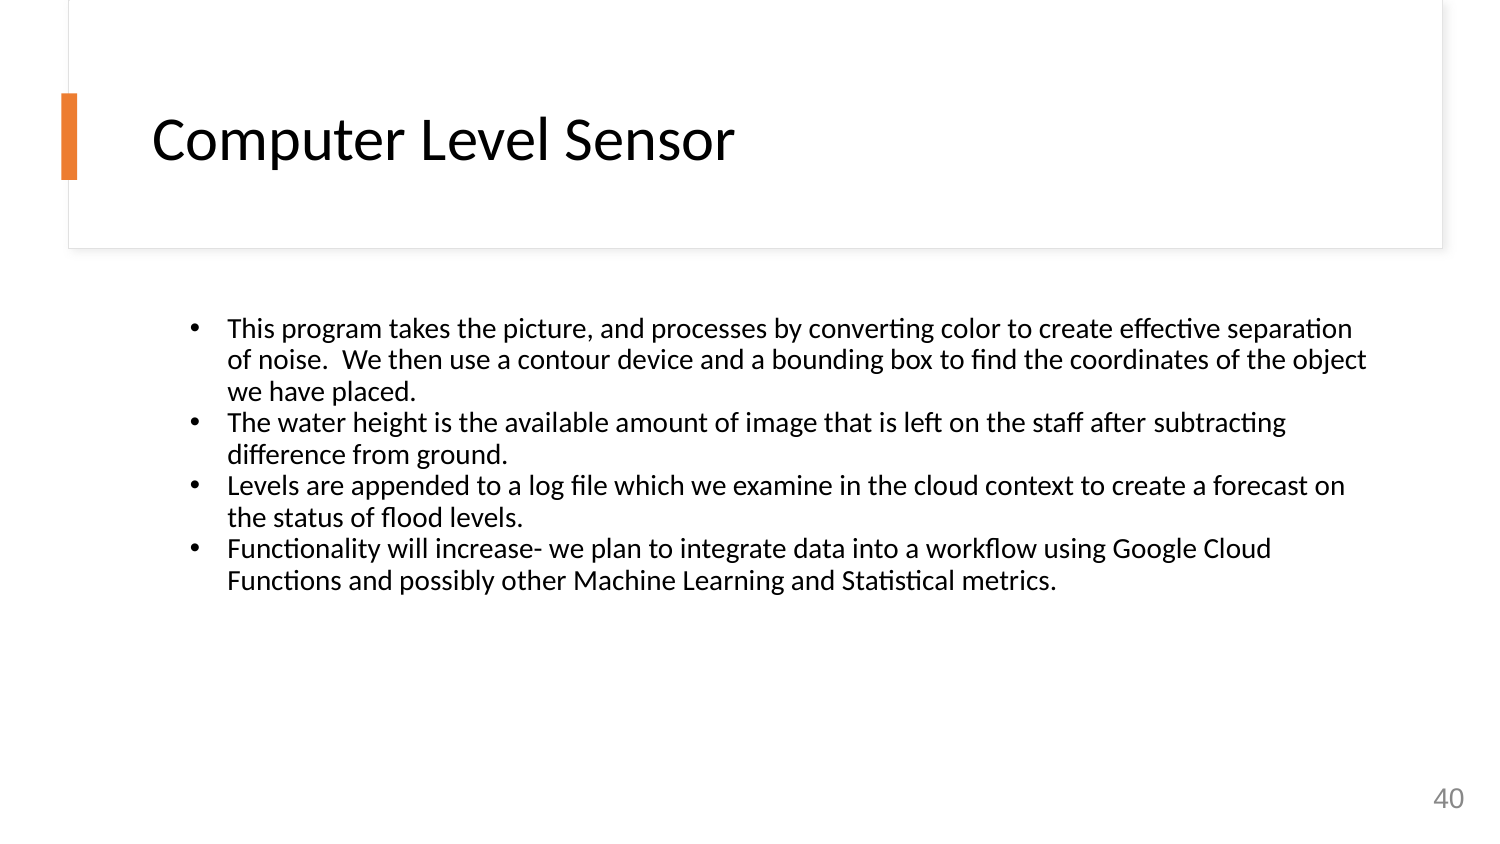

# Computer Level Sensor

This program takes the picture, and processes by converting color to create effective separation of noise.  We then use a contour device and a bounding box to find the coordinates of the object we have placed.
The water height is the available amount of image that is left on the staff after subtracting difference from ground.
Levels are appended to a log file which we examine in the cloud context to create a forecast on the status of flood levels.
Functionality will increase- we plan to integrate data into a workflow using Google Cloud Functions and possibly other Machine Learning and Statistical metrics.
40